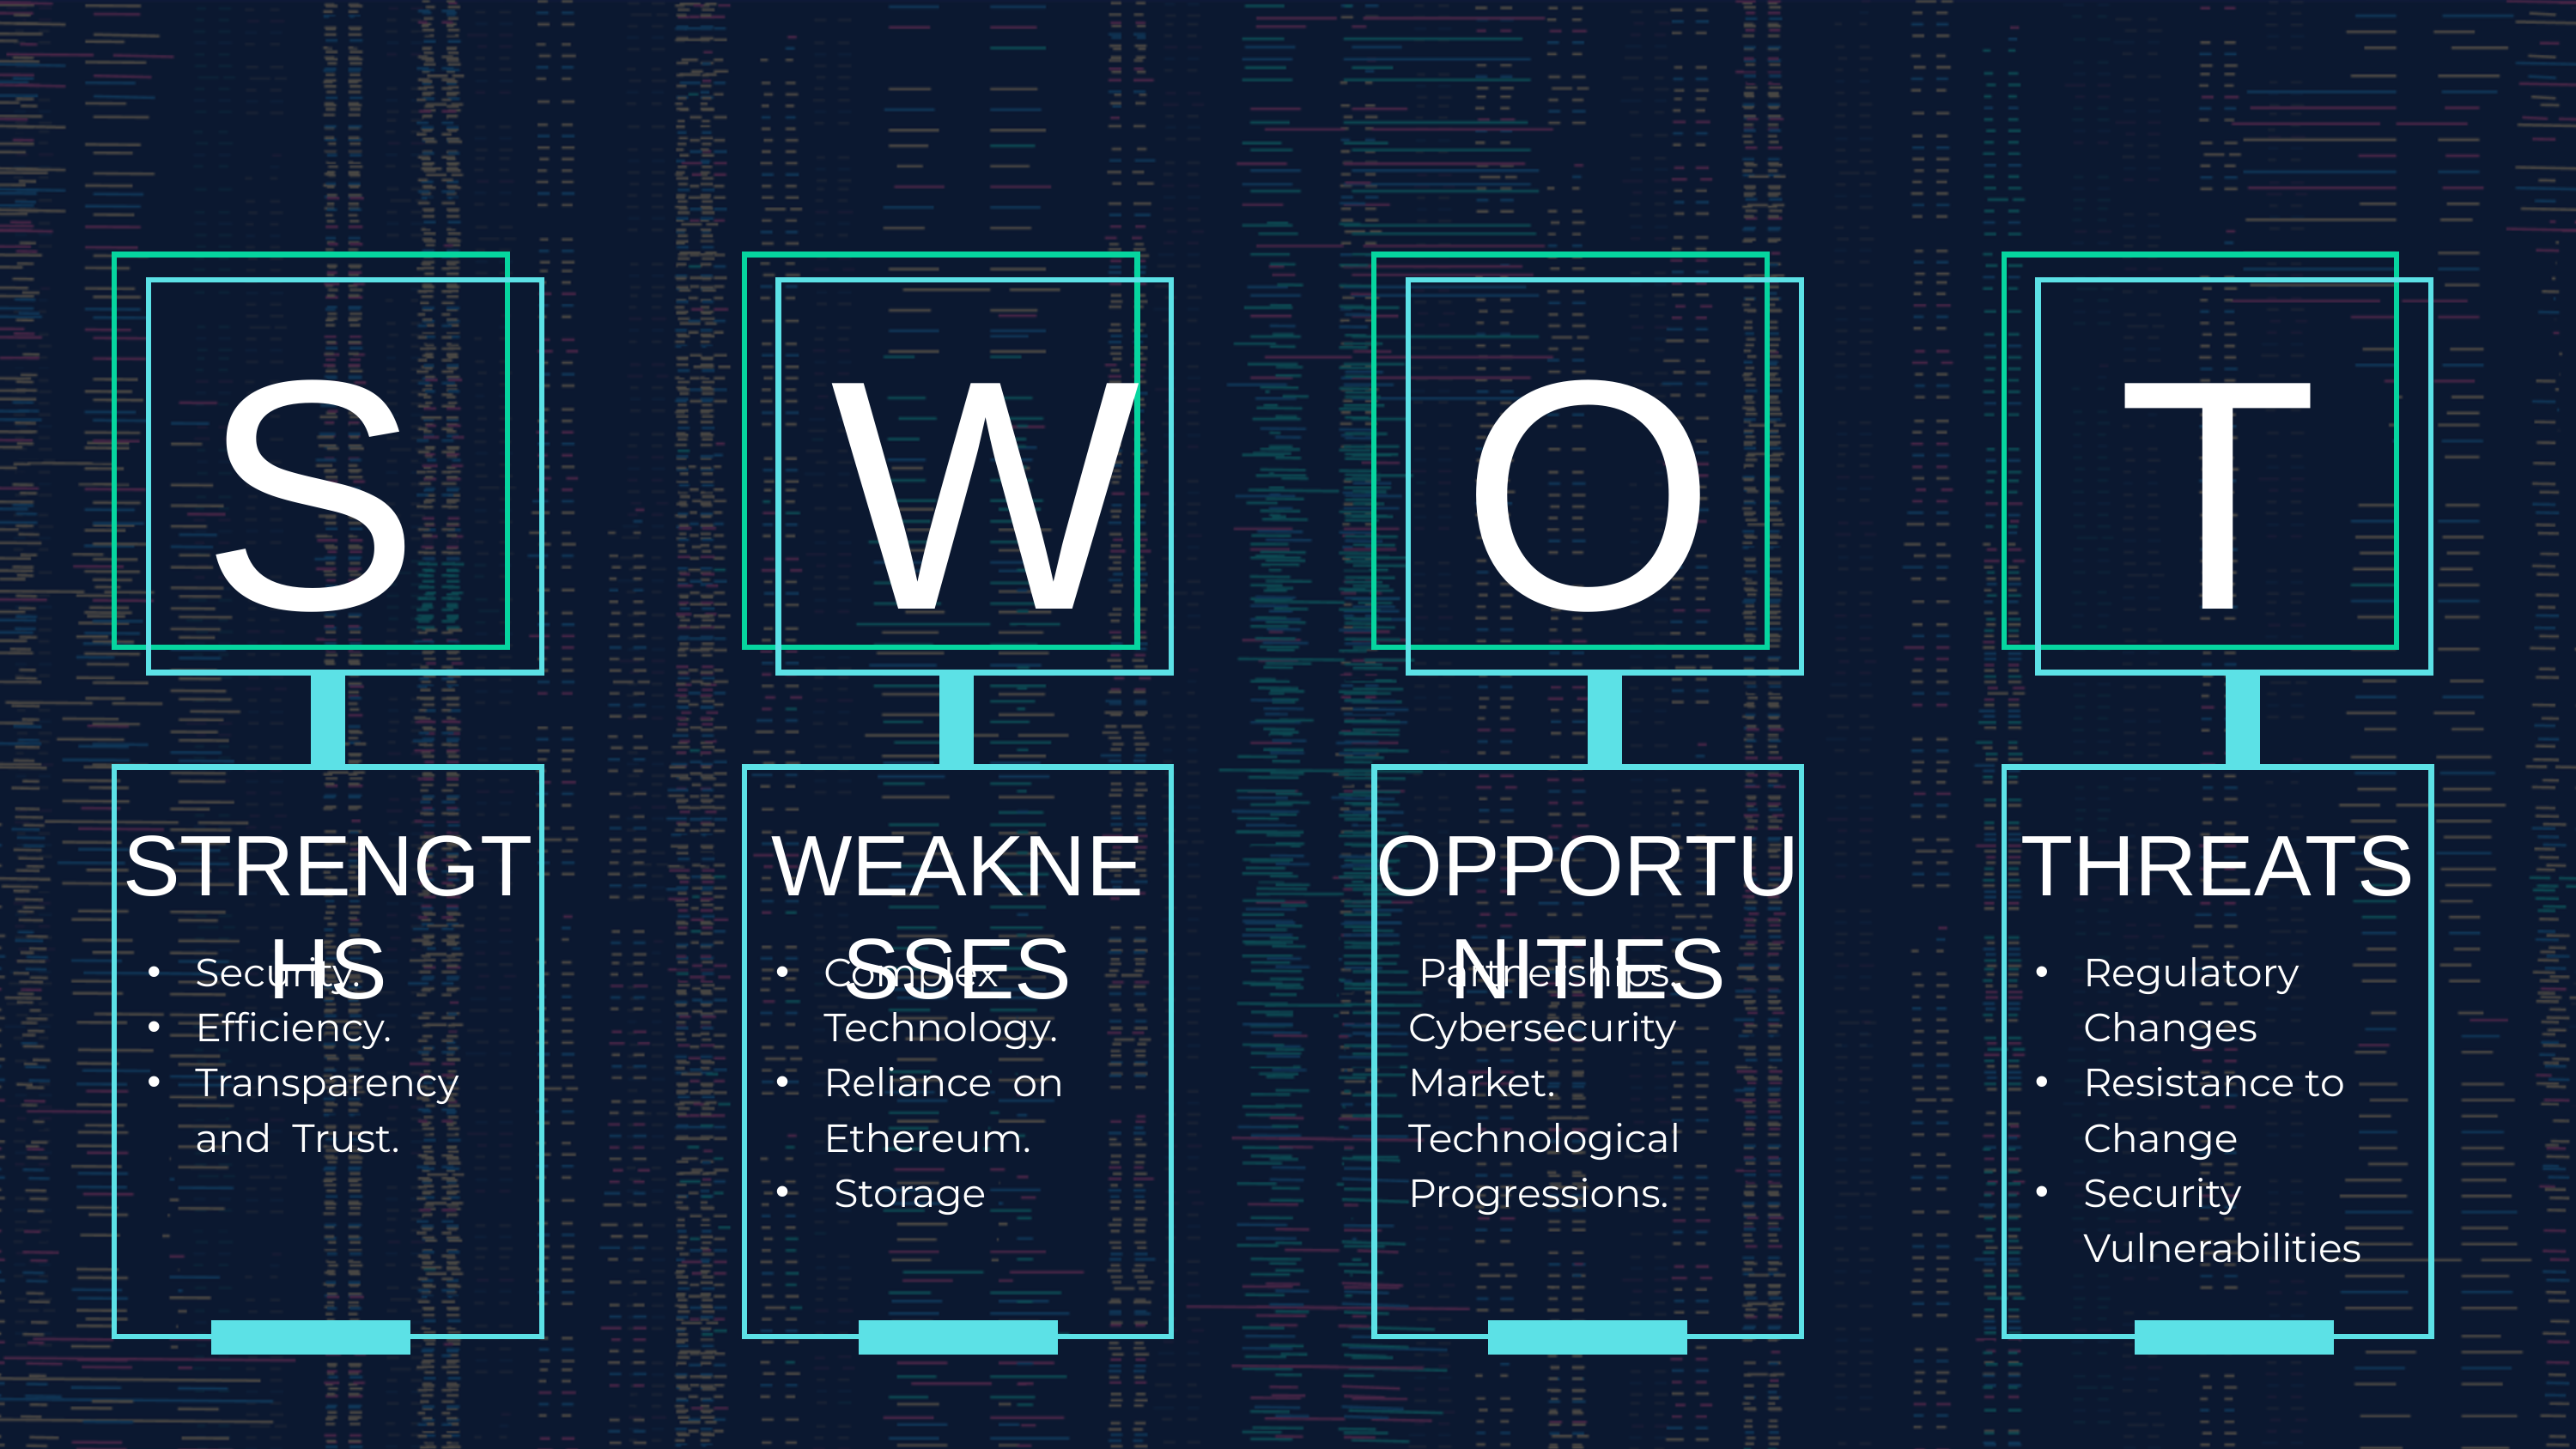

S
W
O
T

STRENGTHS
WEAKNESSES
OPPORTUNITIES
THREATS
Security.
Efficiency.
Transparency  and  Trust.

Complex  Technology.
Reliance  on Ethereum.
 Storage

 Partnerships.
Cybersecurity Market.
Technological Progressions.

Regulatory Changes
Resistance to Change
Security Vulnerabilities